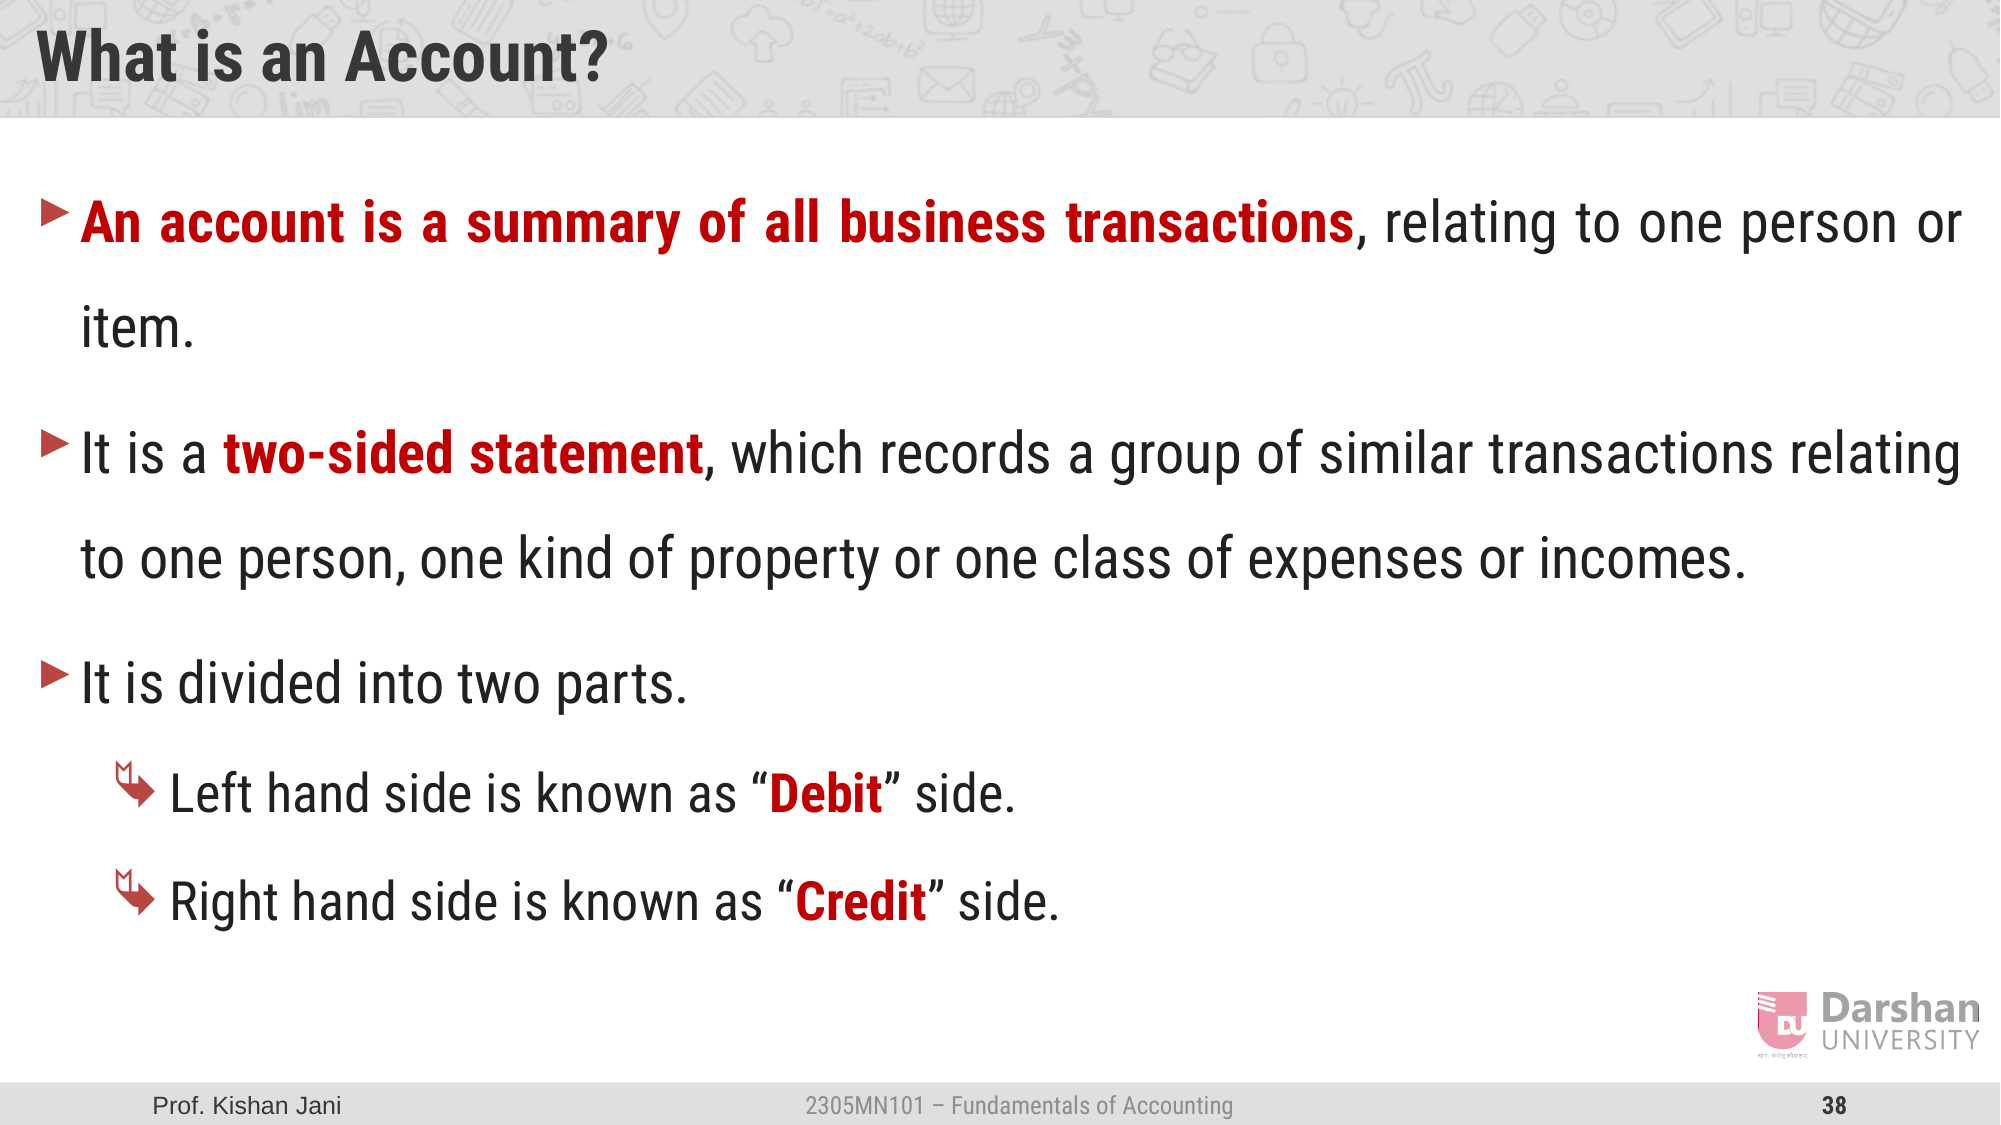

# What is an Account?
An account is a summary of all business transactions, relating to one person or item.
It is a two-sided statement, which records a group of similar transactions relating to one person, one kind of property or one class of expenses or incomes.
It is divided into two parts.
Left hand side is known as “Debit” side.
Right hand side is known as “Credit” side.